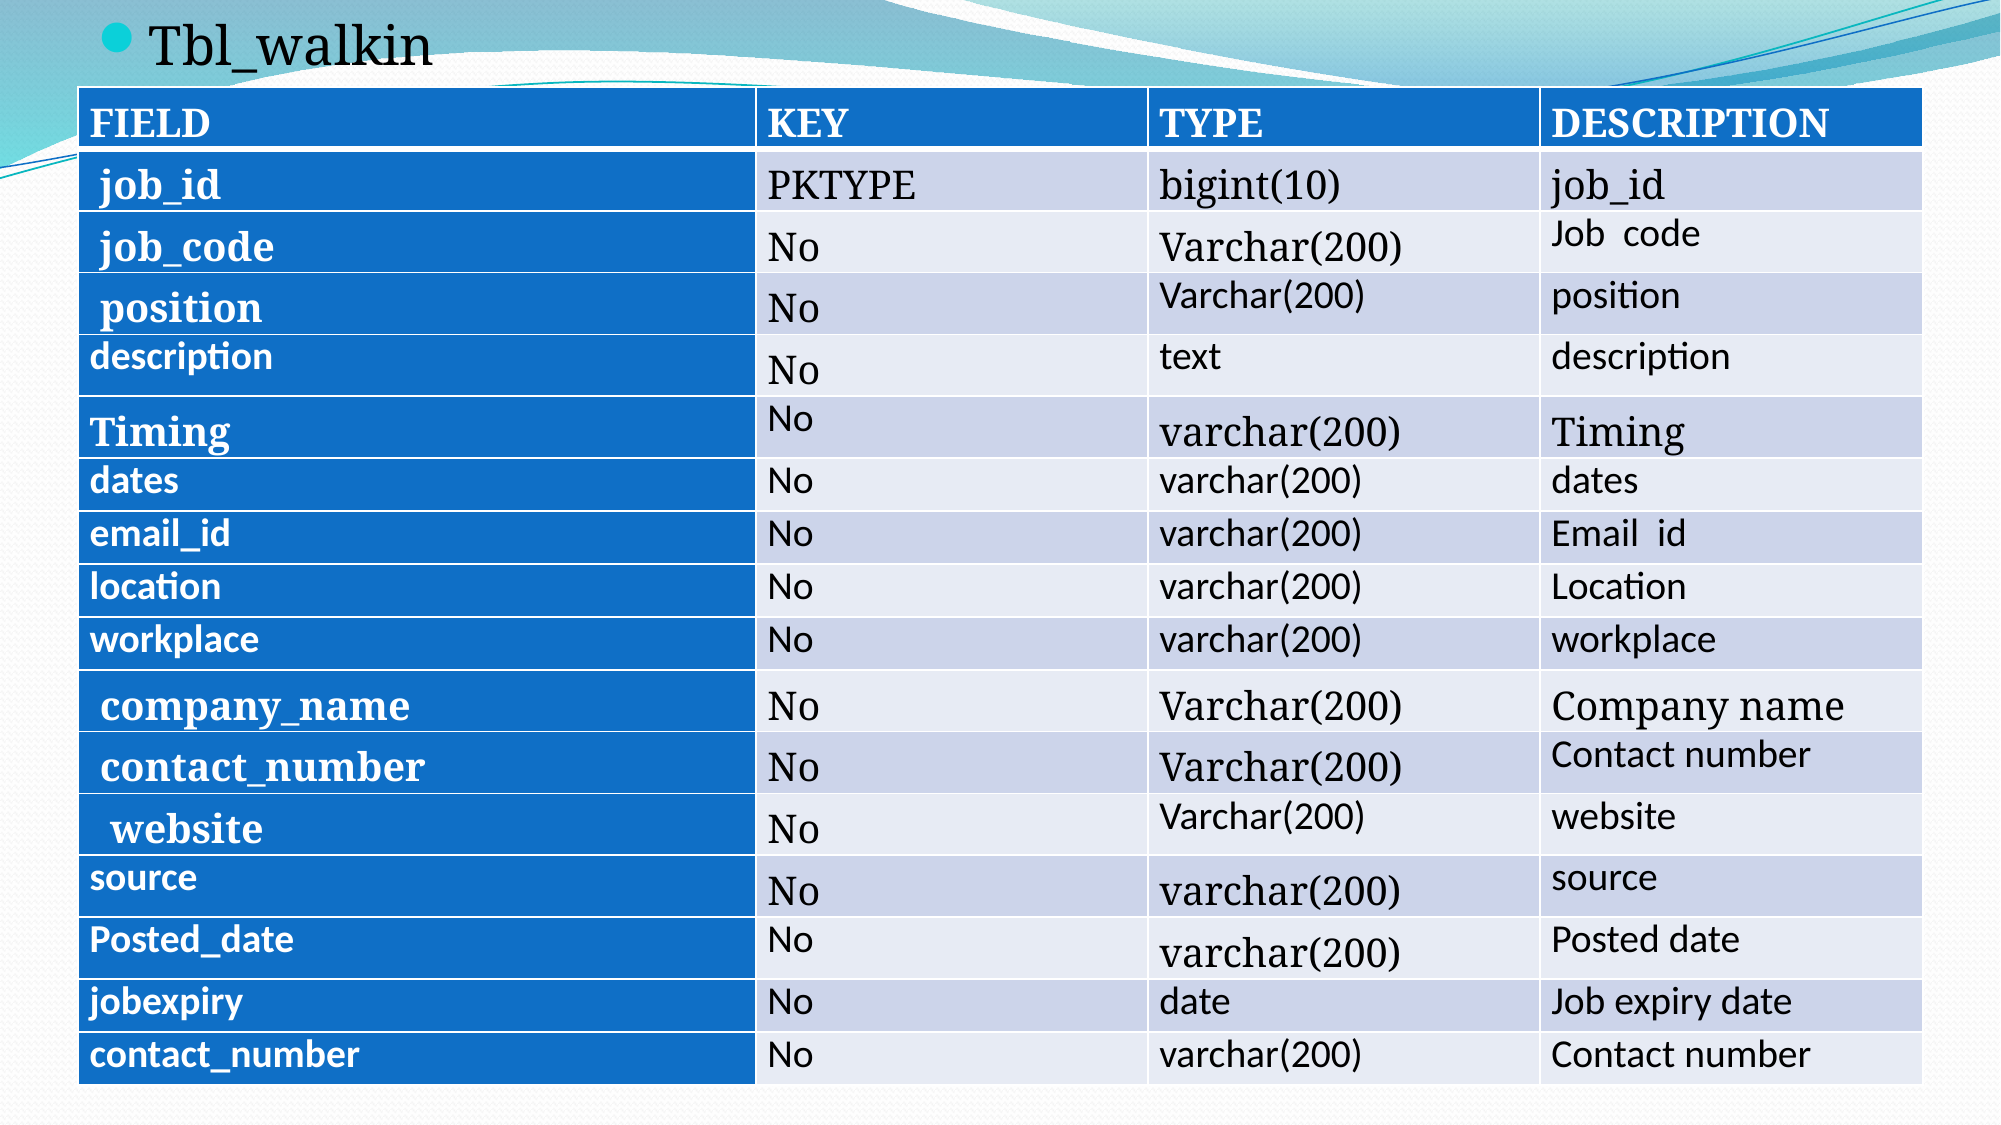

Tbl_walkin
| FIELD | KEY | TYPE | DESCRIPTION |
| --- | --- | --- | --- |
| job\_id | PKTYPE | bigint(10) | job\_id |
| job\_code | No | Varchar(200) | Job code |
| position | No | Varchar(200) | position |
| description | No | text | description |
| Timing | No | varchar(200) | Timing |
| dates | No | varchar(200) | dates |
| email\_id | No | varchar(200) | Email id |
| location | No | varchar(200) | Location |
| workplace | No | varchar(200) | workplace |
| company\_name | No | Varchar(200) | Company name |
| contact\_number | No | Varchar(200) | Contact number |
| website | No | Varchar(200) | website |
| source | No | varchar(200) | source |
| Posted\_date | No | varchar(200) | Posted date |
| jobexpiry | No | date | Job expiry date |
| contact\_number | No | varchar(200) | Contact number |